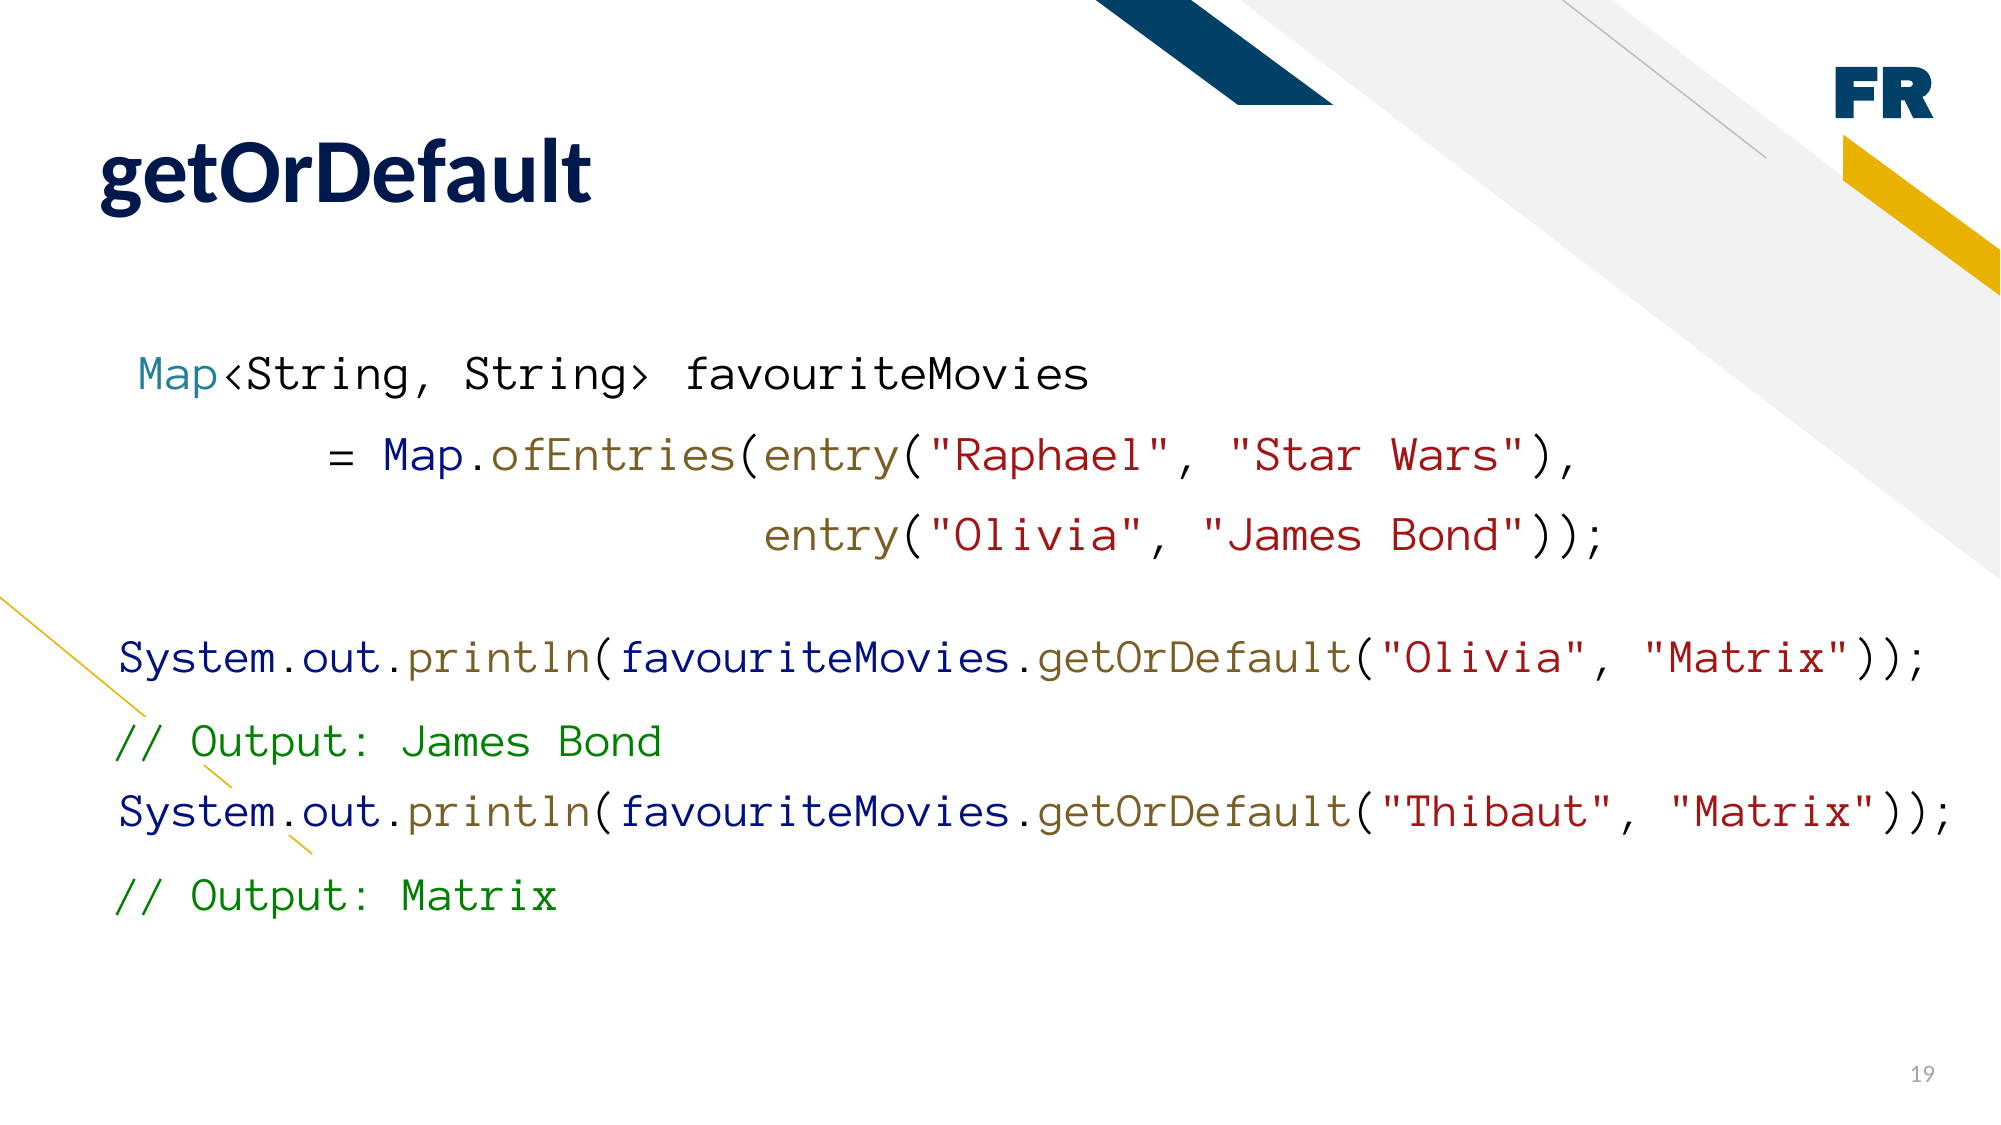

# getOrDefault
Map<String, String> favouriteMovies
       = Map.ofEntries(entry("Raphael", "Star Wars"),
                       entry("Olivia", "James Bond"));
System.out.println(favouriteMovies.getOrDefault("Olivia", "Matrix"));

System.out.println(favouriteMovies.getOrDefault("Thibaut", "Matrix"));

// Output: James Bond

// Output: Matrix
19